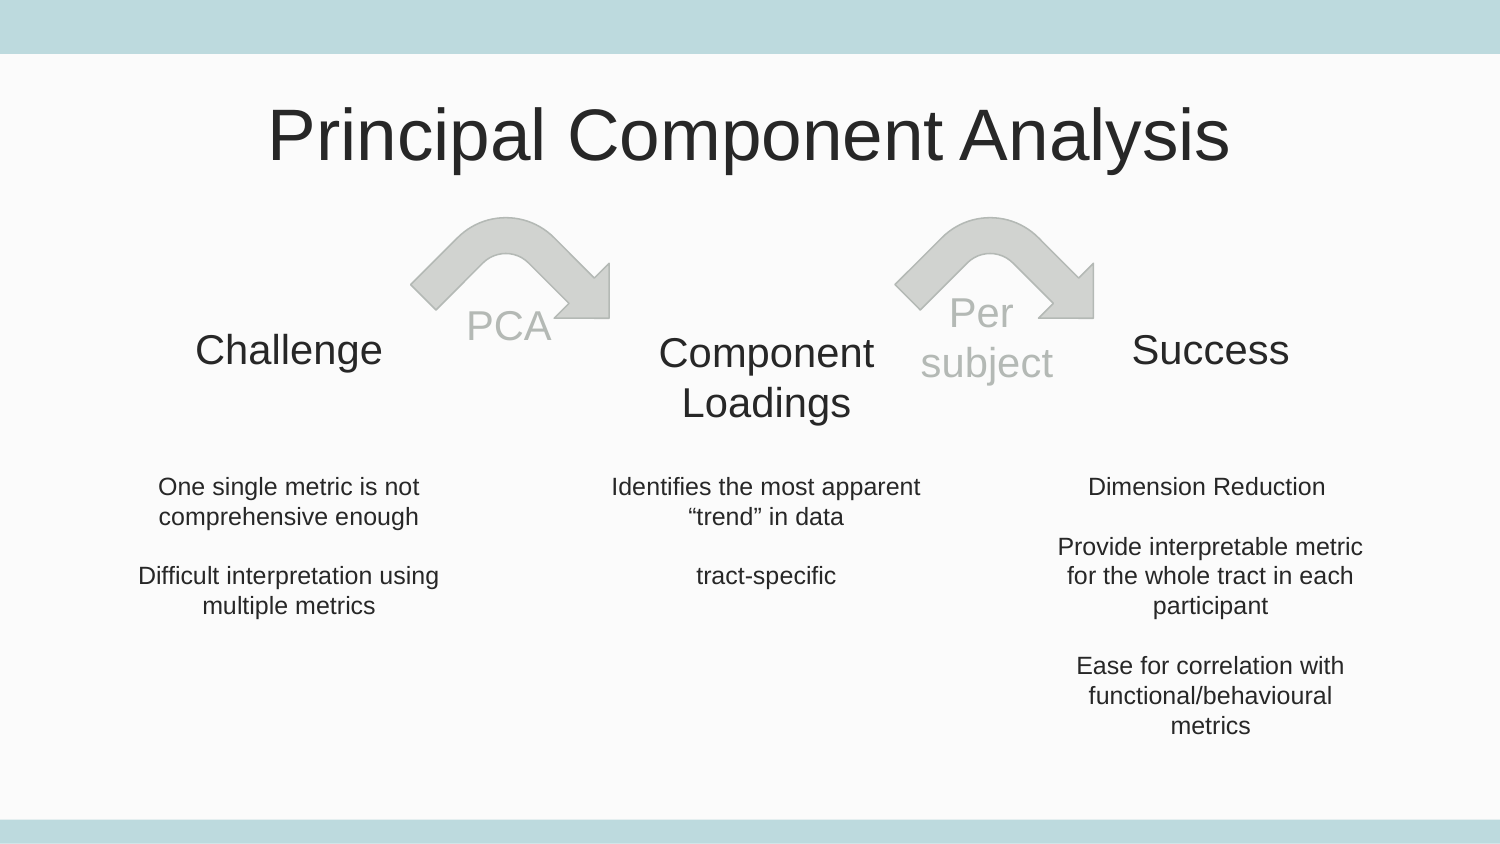

# Principal Component Analysis

PCA
Challenge
Success
Per
subject
Component Loadings
Dimension Reduction

Provide interpretable metric for the whole tract in each participant

Ease for correlation with functional/behavioural metrics

One single metric is not comprehensive enough

Difficult interpretation using multiple metrics
Identifies the most apparent “trend” in data

tract-specific